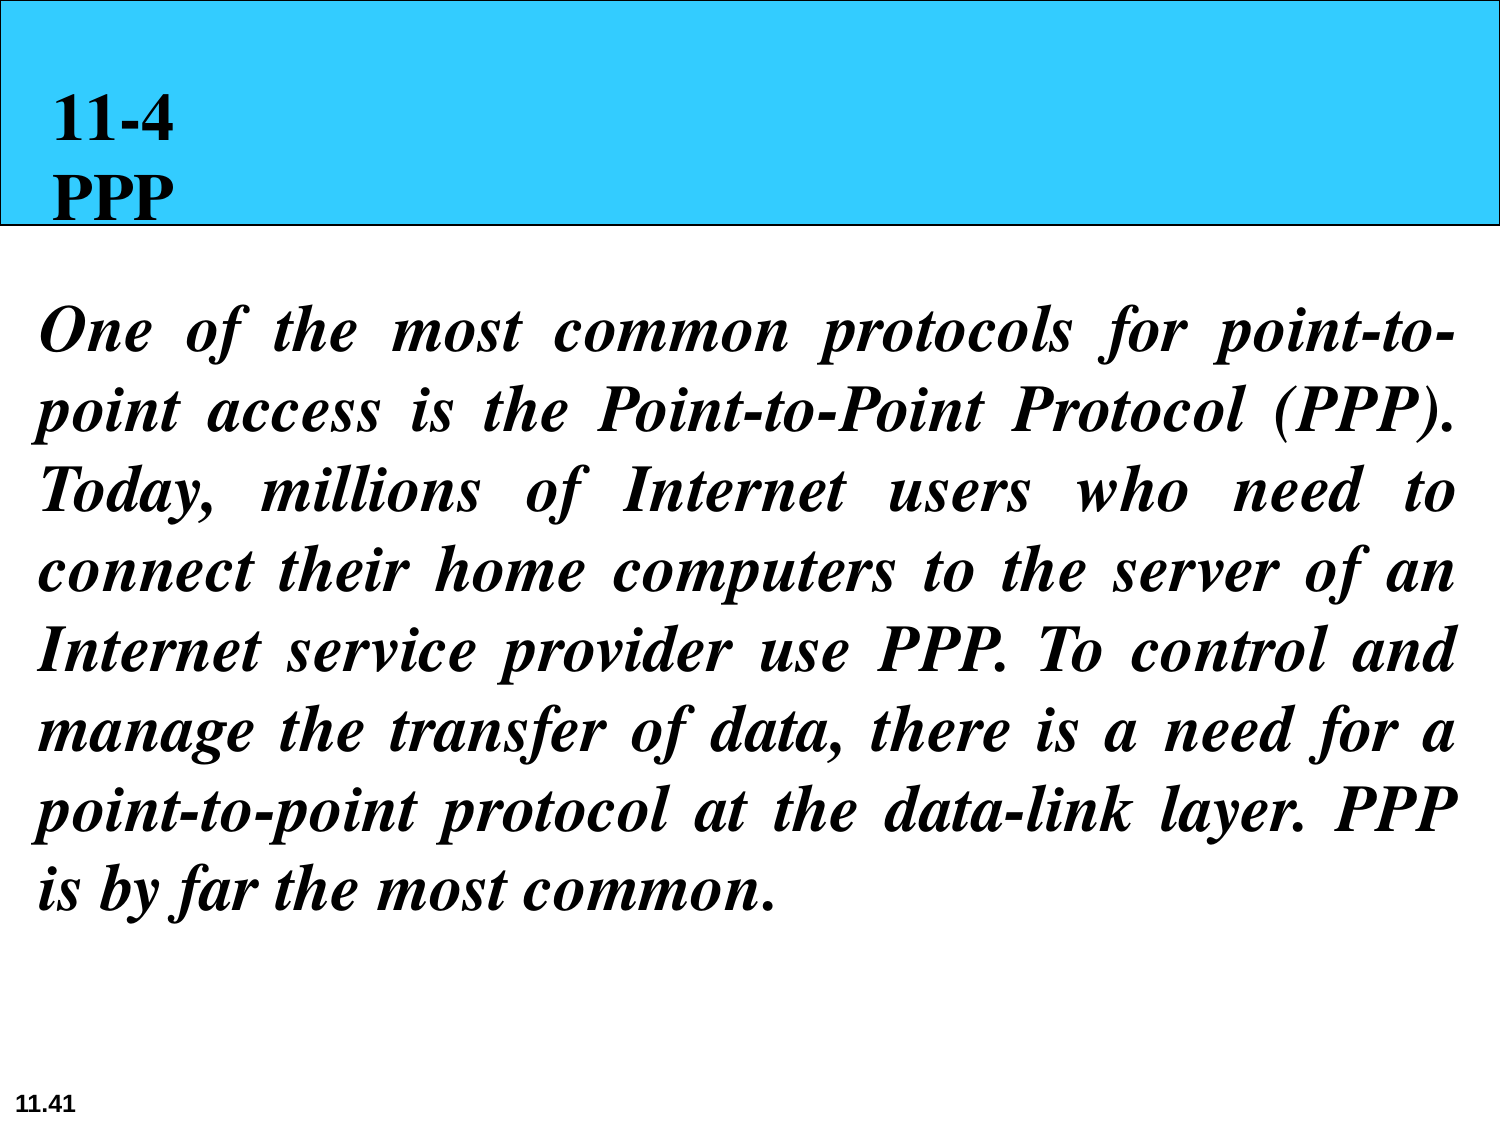

11-4  PPP
One of the most common protocols for point-to-point access is the Point-to-Point Protocol (PPP). Today, millions of Internet users who need to connect their home computers to the server of an Internet service provider use PPP. To control and manage the transfer of data, there is a need for a point-to-point protocol at the data-link layer. PPP is by far the most common.
11.41